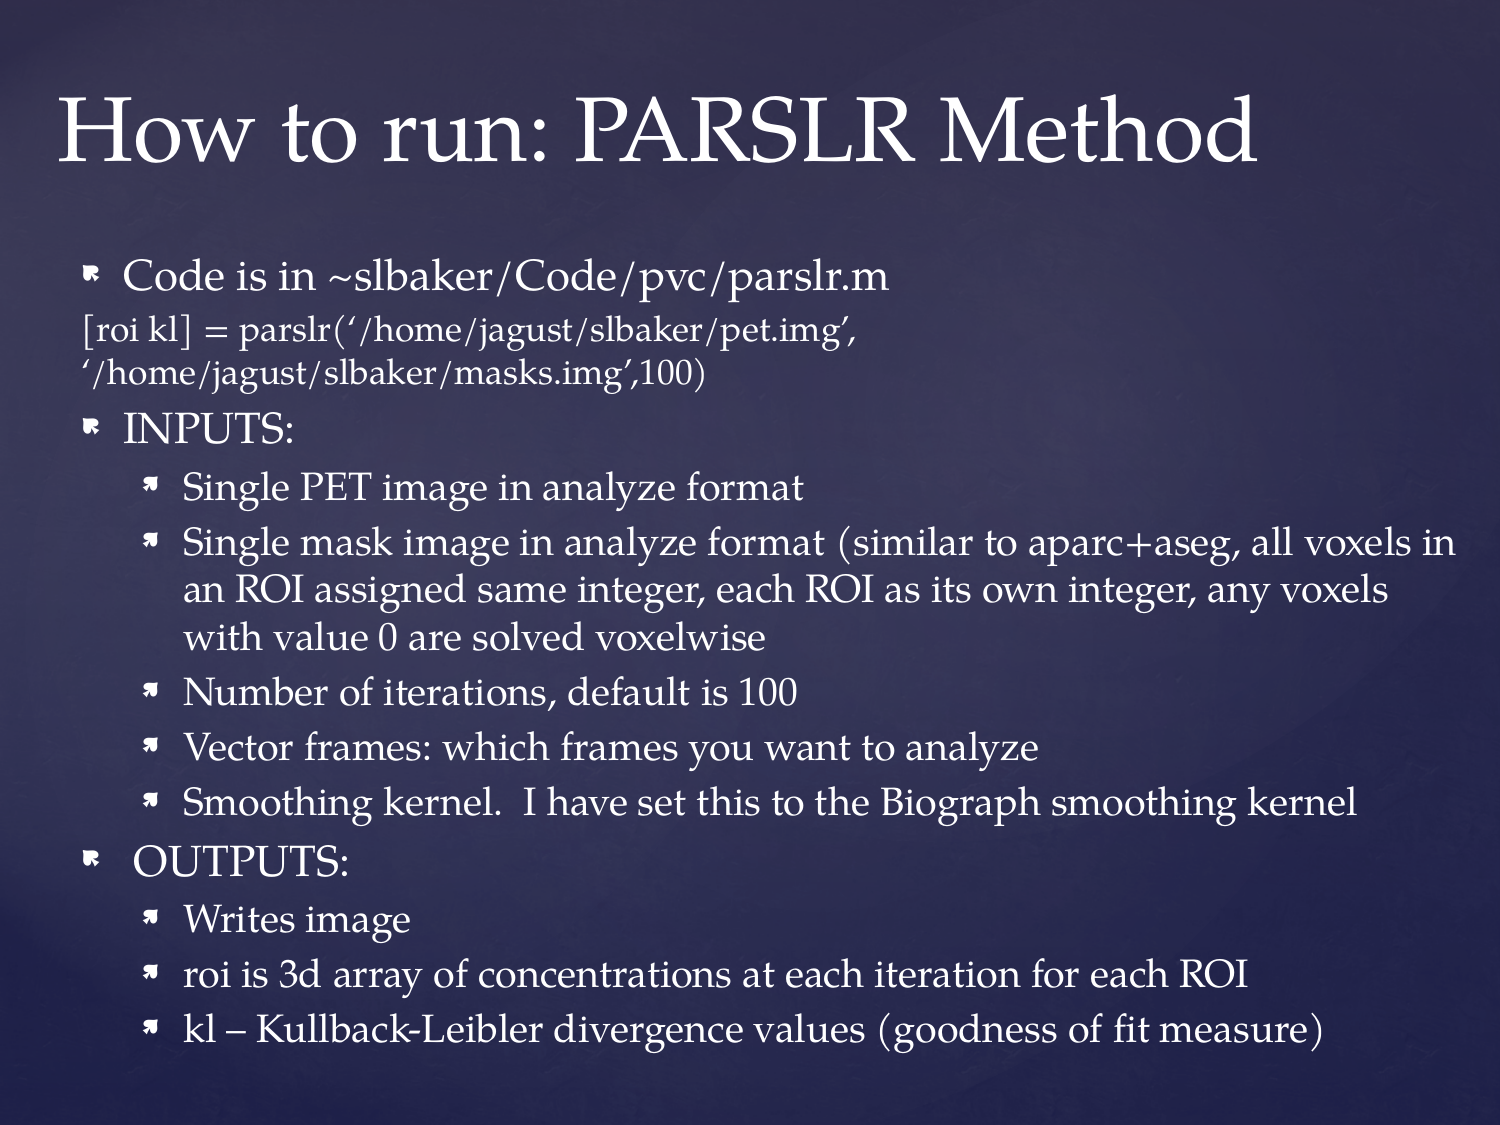

# How to run: PARSLR Method
Code is in ~slbaker/Code/pvc/parslr.m
[roi kl] = parslr(‘/home/jagust/slbaker/pet.img’, ‘/home/jagust/slbaker/masks.img’,100)
INPUTS:
Single PET image in analyze format
Single mask image in analyze format (similar to aparc+aseg, all voxels in an ROI assigned same integer, each ROI as its own integer, any voxels with value 0 are solved voxelwise
Number of iterations, default is 100
Vector frames: which frames you want to analyze
Smoothing kernel.  I have set this to the Biograph smoothing kernel
 OUTPUTS:
Writes image
roi is 3d array of concentrations at each iteration for each ROI
kl – Kullback-Leibler divergence values (goodness of fit measure)